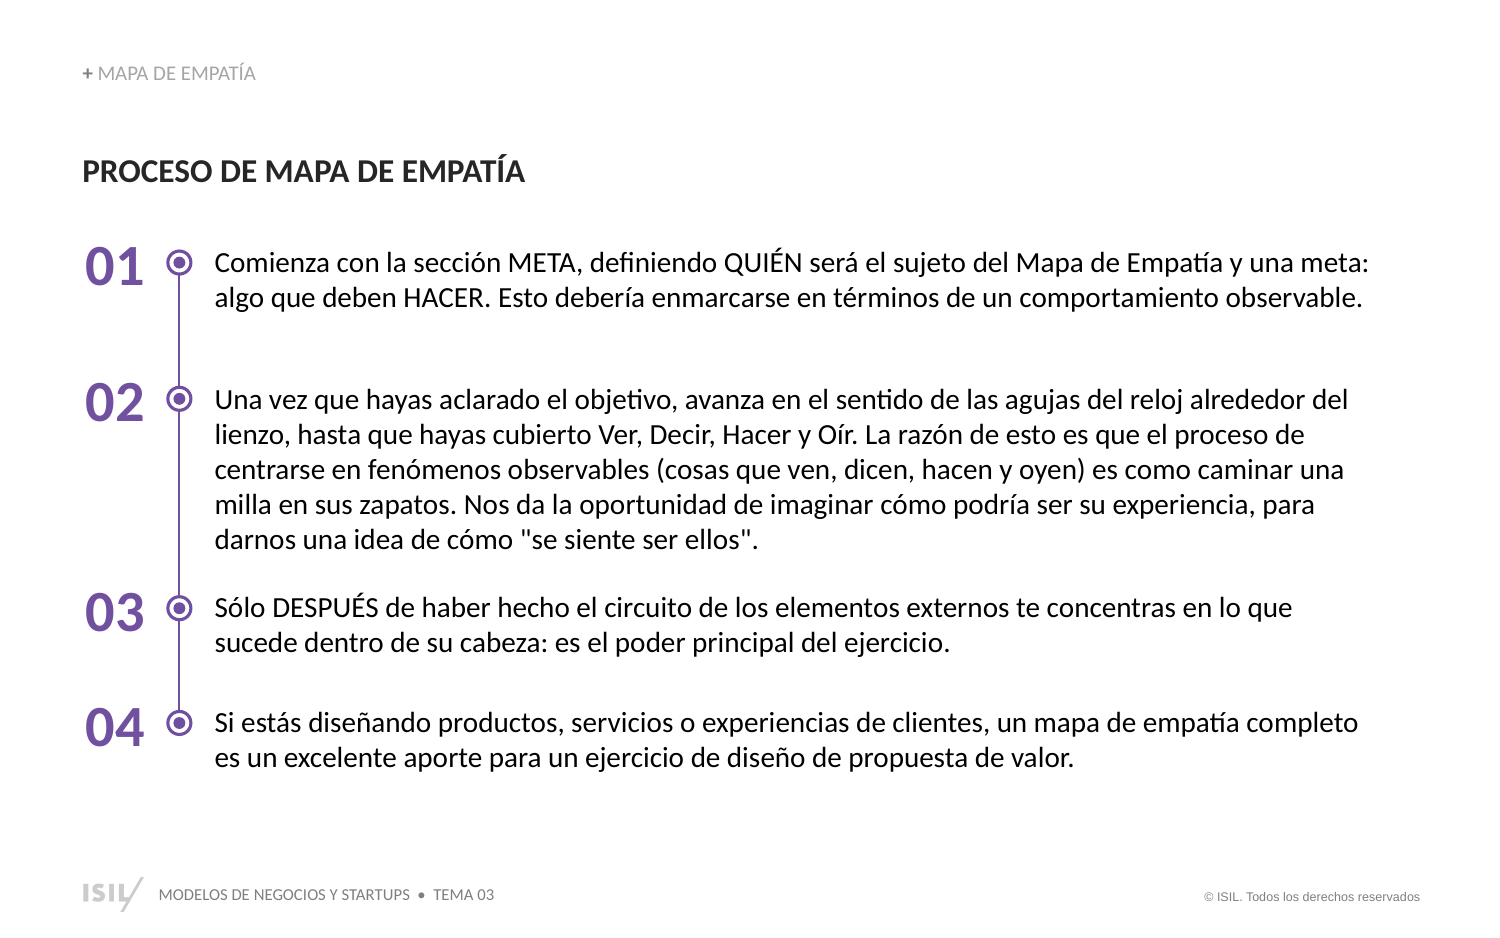

+ MAPA DE EMPATÍA
PROCESO DE MAPA DE EMPATÍA
01
Comienza con la sección META, definiendo QUIÉN será el sujeto del Mapa de Empatía y una meta: algo que deben HACER. Esto debería enmarcarse en términos de un comportamiento observable.

02
Una vez que hayas aclarado el objetivo, avanza en el sentido de las agujas del reloj alrededor del lienzo, hasta que hayas cubierto Ver, Decir, Hacer y Oír. La razón de esto es que el proceso de centrarse en fenómenos observables (cosas que ven, dicen, hacen y oyen) es como caminar una milla en sus zapatos. Nos da la oportunidad de imaginar cómo podría ser su experiencia, para darnos una idea de cómo "se siente ser ellos".

03
Sólo DESPUÉS de haber hecho el circuito de los elementos externos te concentras en lo que sucede dentro de su cabeza: es el poder principal del ejercicio.

04
Si estás diseñando productos, servicios o experiencias de clientes, un mapa de empatía completo es un excelente aporte para un ejercicio de diseño de propuesta de valor.